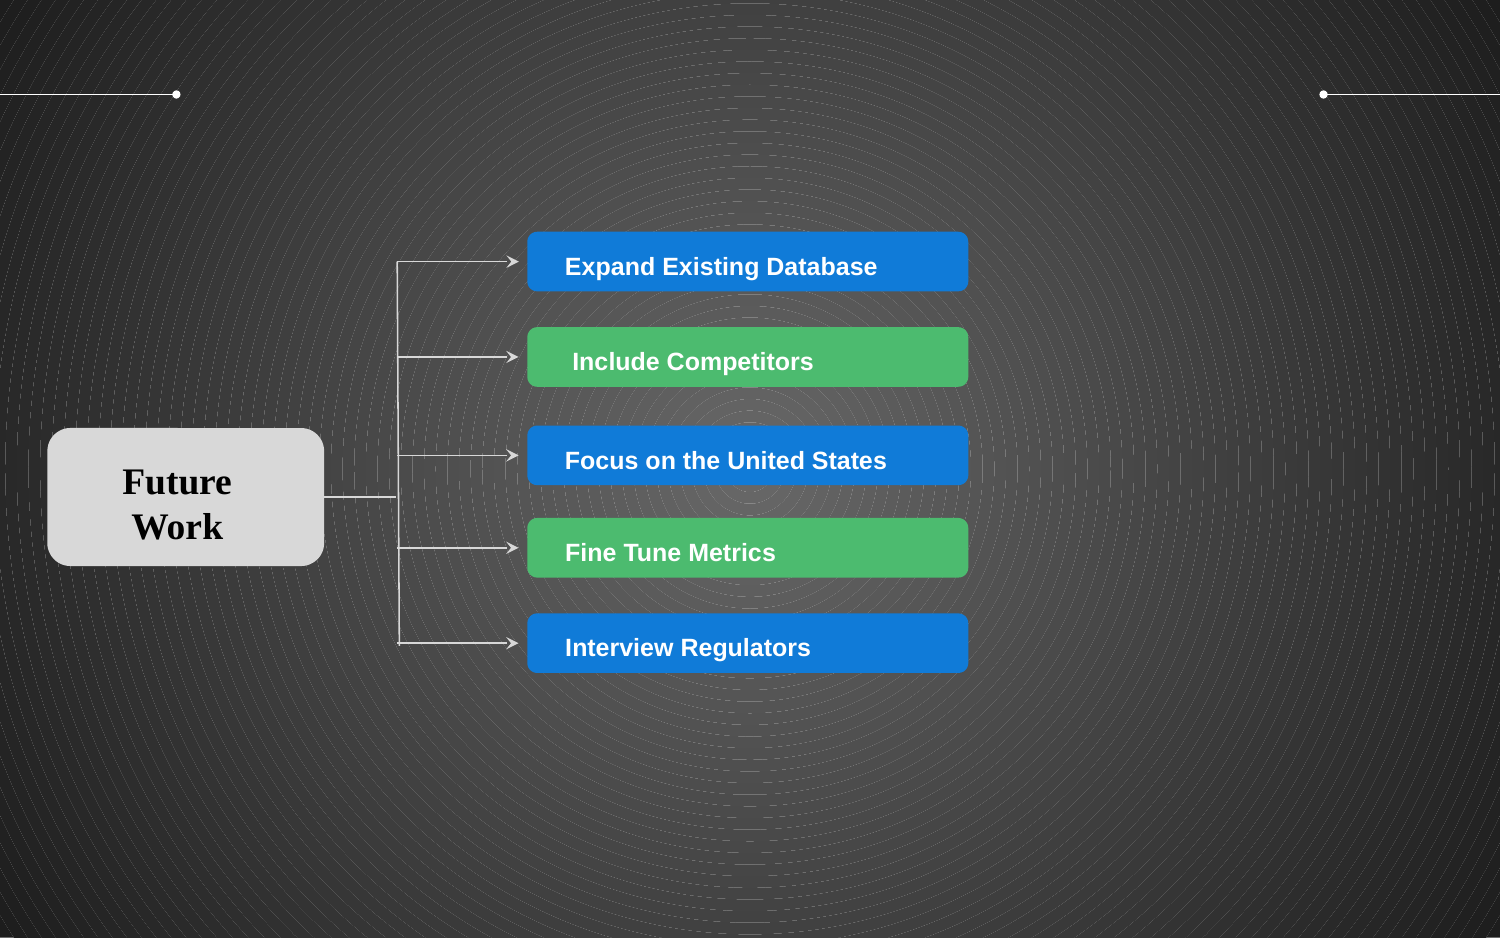

Expand Existing Database

 Include Competitors

Focus on the United States

Fine Tune Metrics

Interview Regulators

Future Work